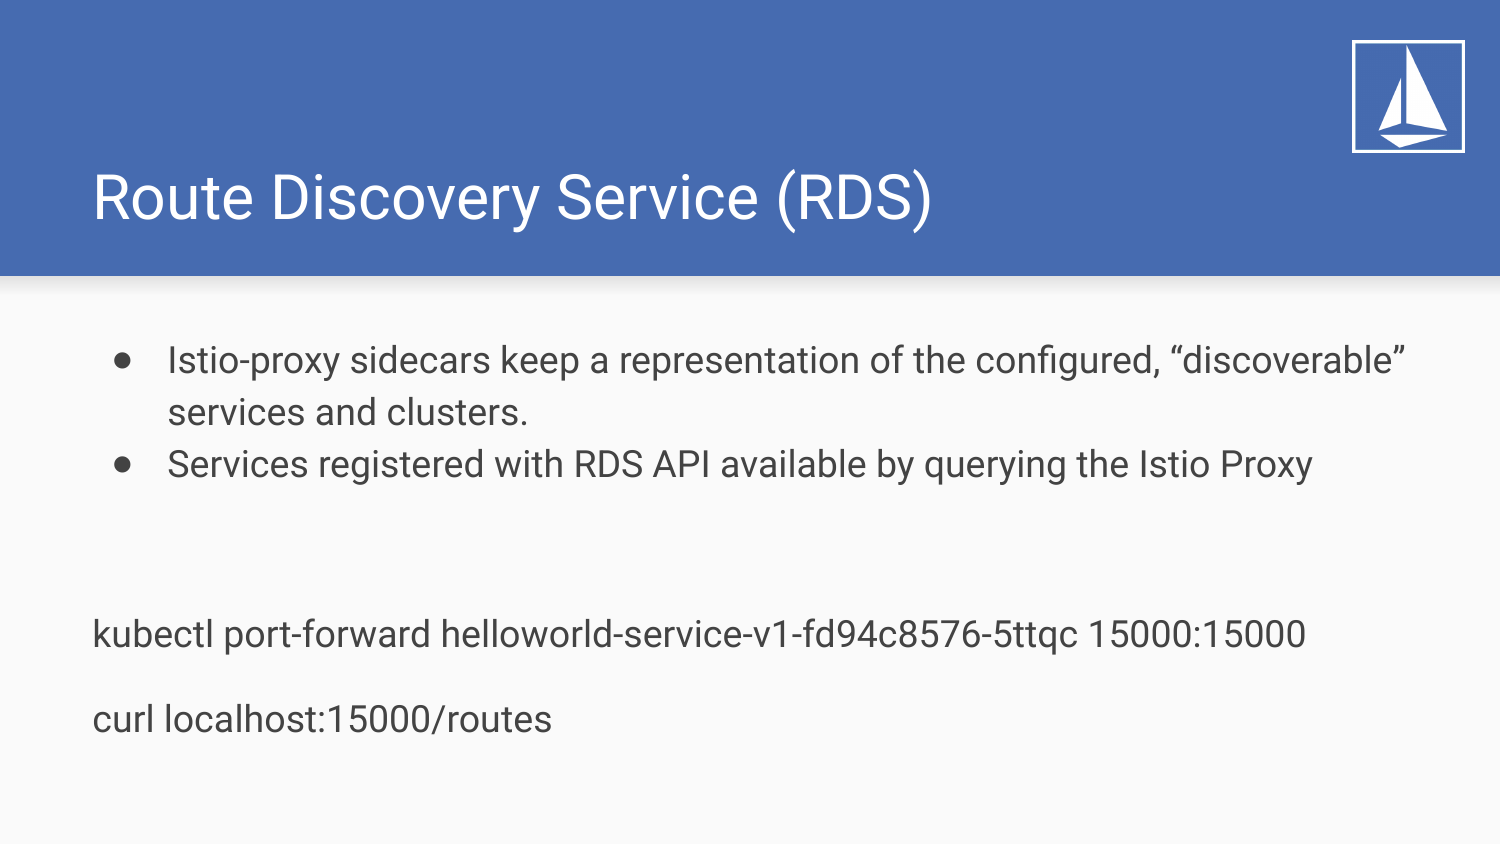

# Route Discovery Service (RDS)
Istio-proxy sidecars keep a representation of the configured, “discoverable” services and clusters.
Services registered with RDS API available by querying the Istio Proxy

kubectl port-forward helloworld-service-v1-fd94c8576-5ttqc 15000:15000
curl localhost:15000/routes